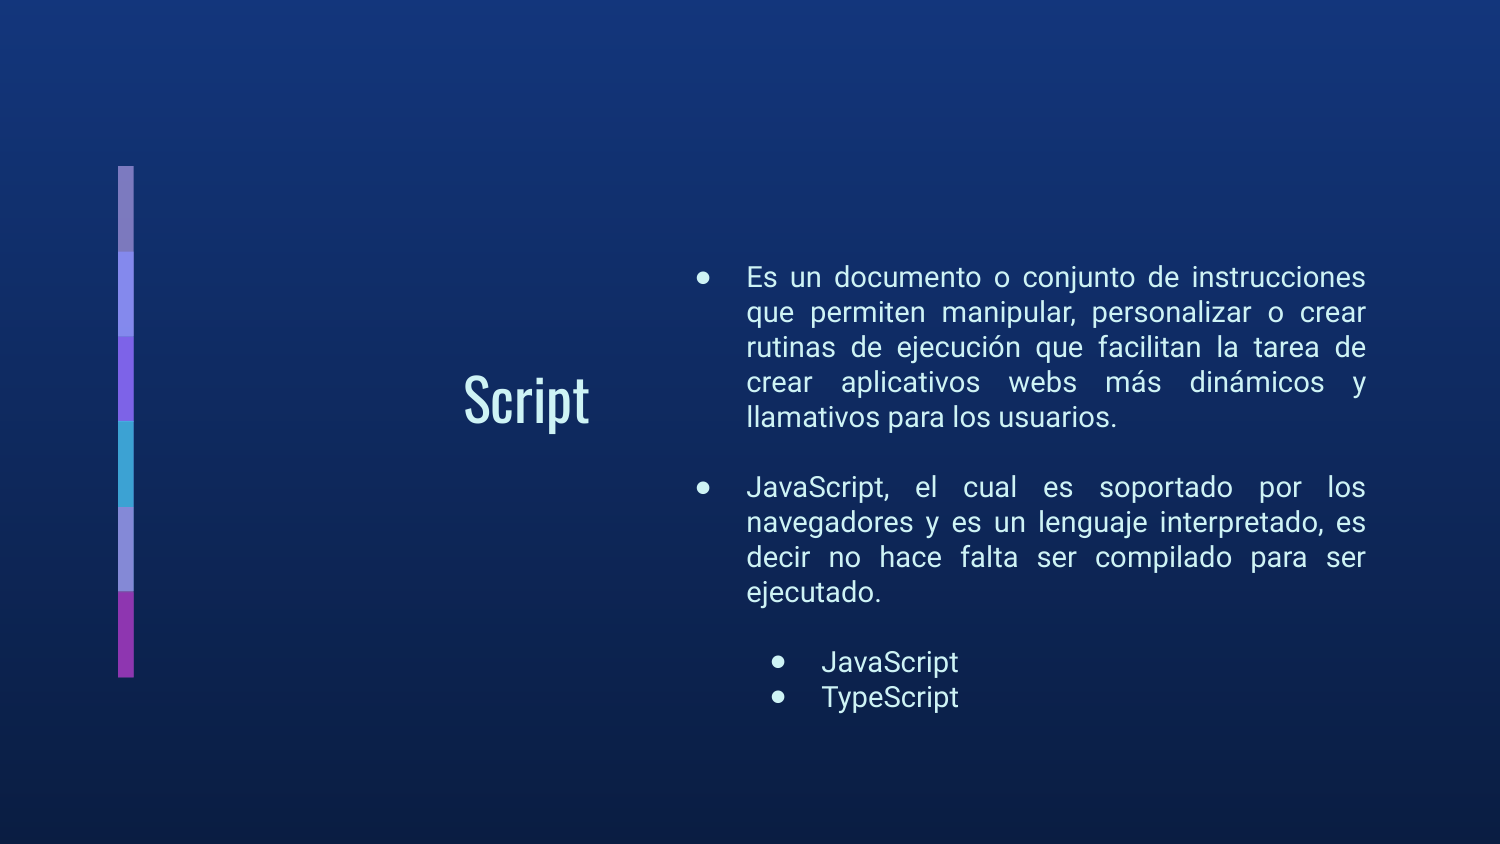

Es un documento o conjunto de instrucciones que permiten manipular, personalizar o crear rutinas de ejecución que facilitan la tarea de crear aplicativos webs más dinámicos y llamativos para los usuarios.

JavaScript, el cual es soportado por los navegadores y es un lenguaje interpretado, es decir no hace falta ser compilado para ser ejecutado.

JavaScript
TypeScript
# Script